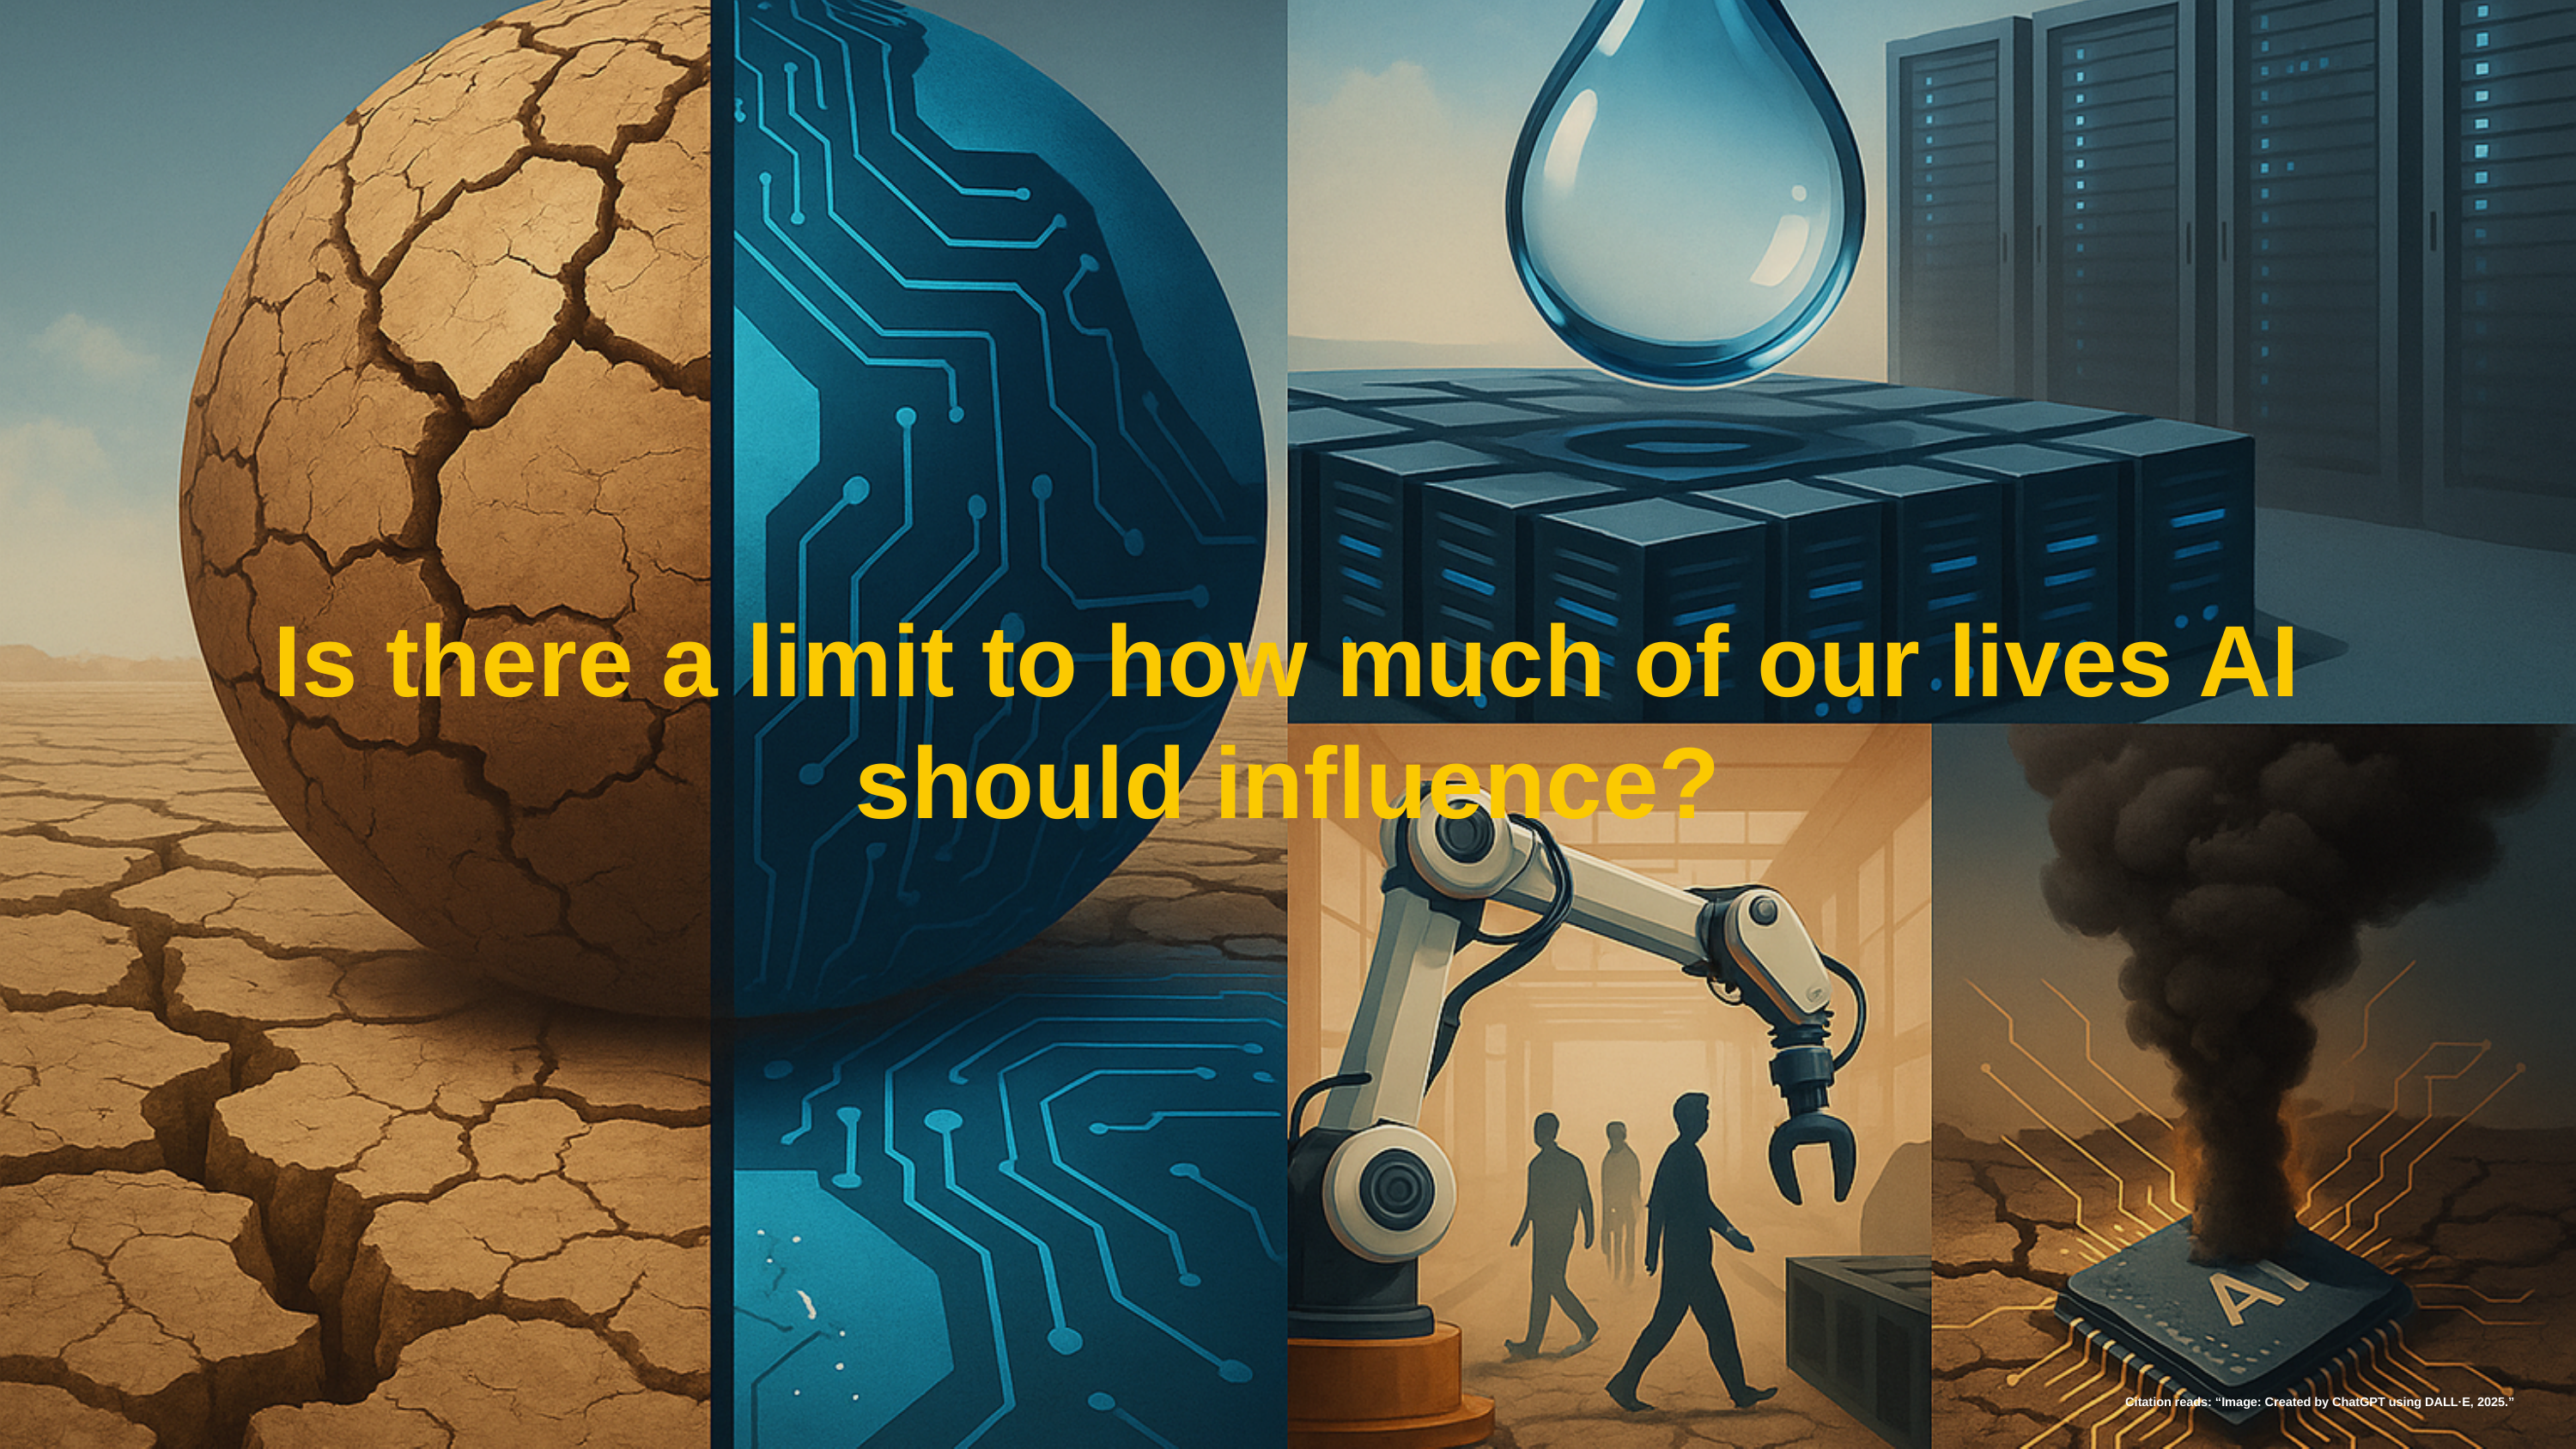

Is there a limit to how much of our lives AI should influence?
Citation reads: “Image: Created by ChatGPT using DALL·E, 2025.”